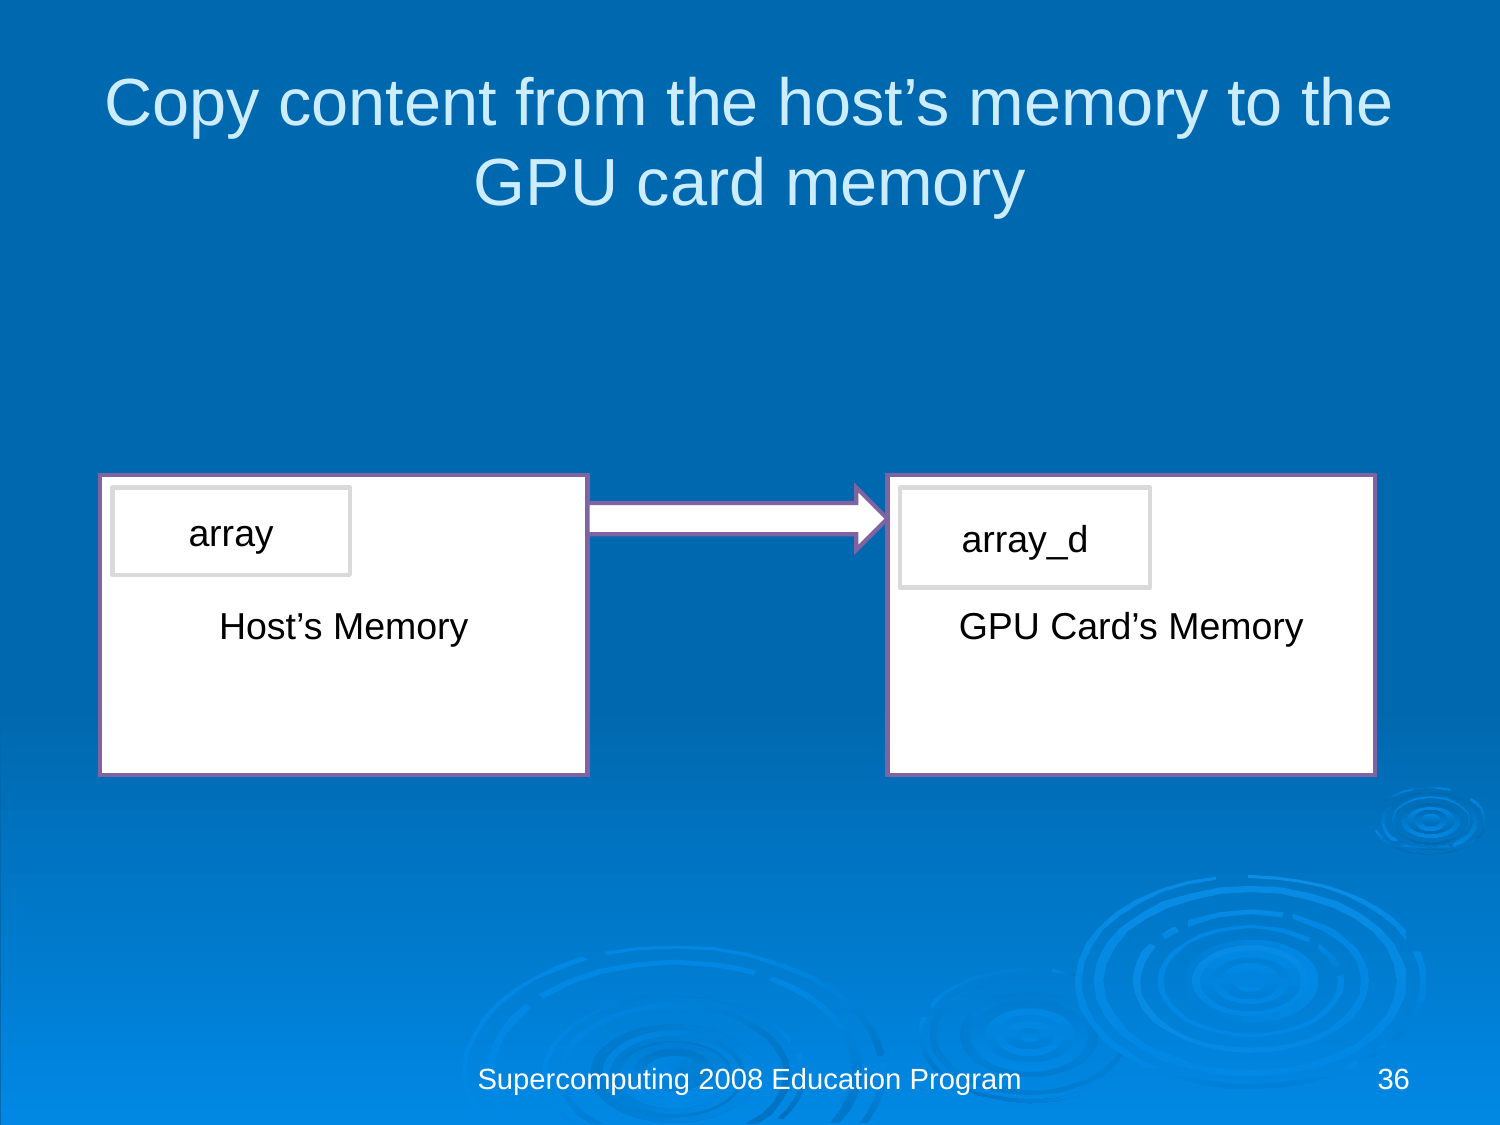

Copy content from the host’s memory to the GPU card memory

Host’s Memory
GPU Card’s Memory
array

array_d
Supercomputing 2008 Education Program
36